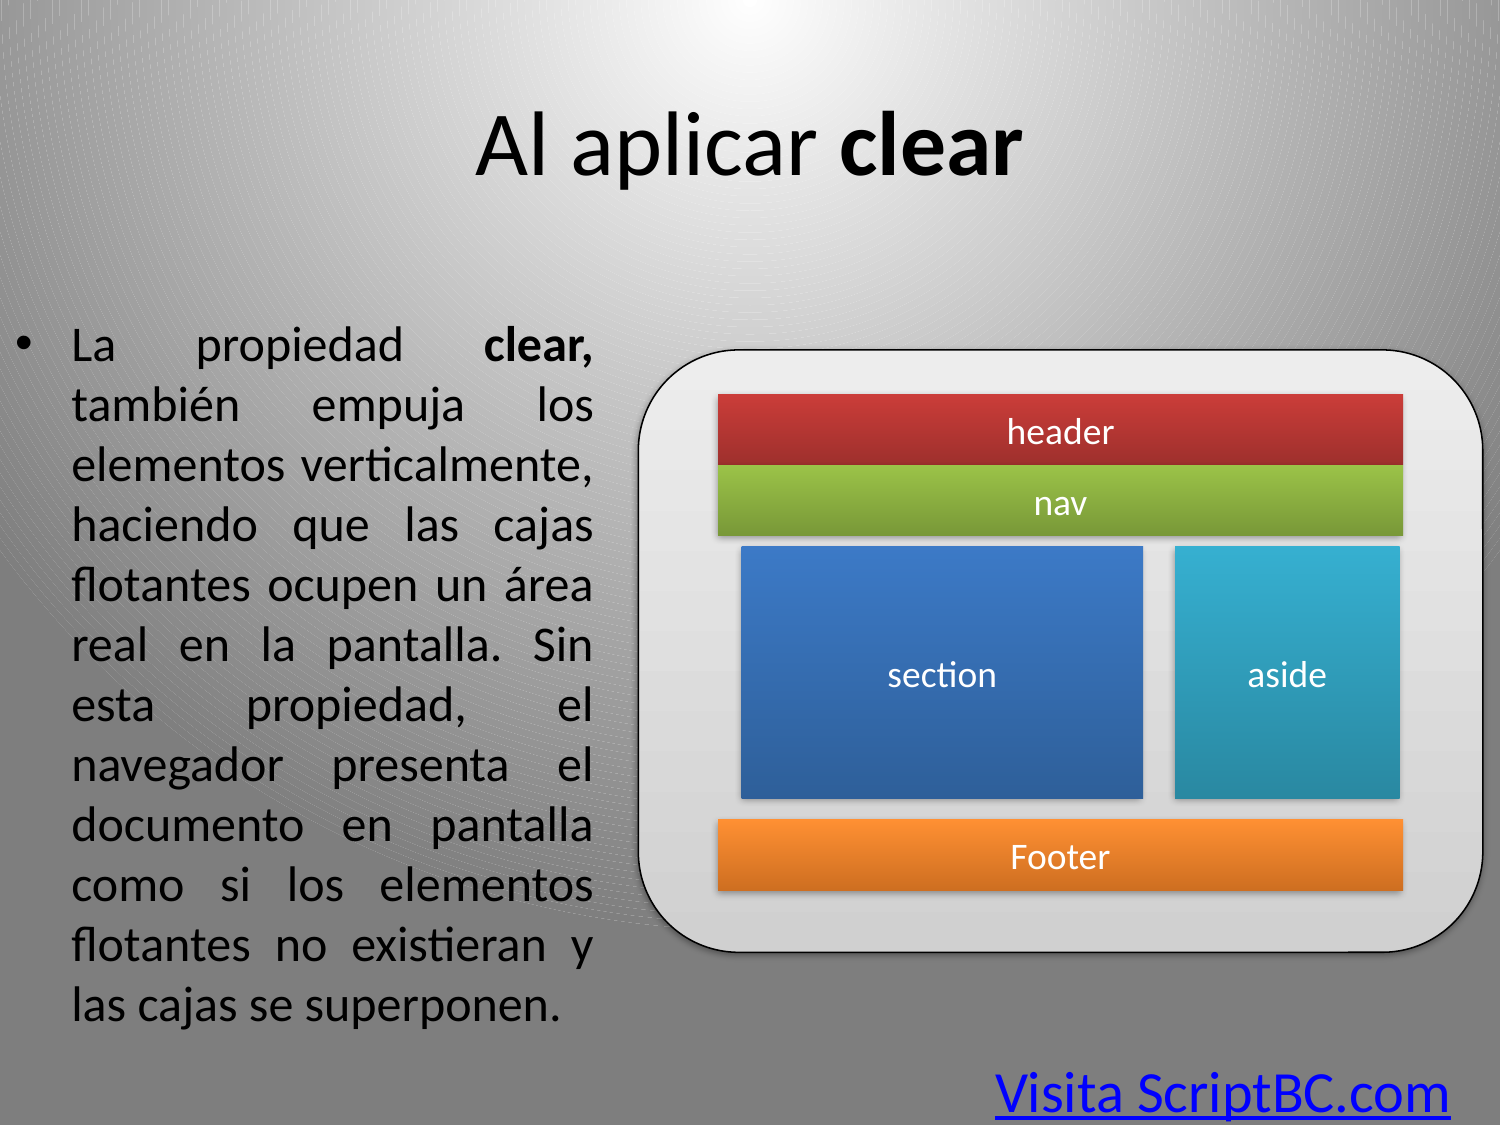

# Al aplicar clear
La propiedad clear, también empuja los elementos verticalmente, haciendo que las cajas flotantes ocupen un área real en la pantalla. Sin esta propiedad, el navegador presenta el documento en pantalla como si los elementos flotantes no existieran y las cajas se superponen.

header
nav
section
aside
Footer
Visita ScriptBC.com